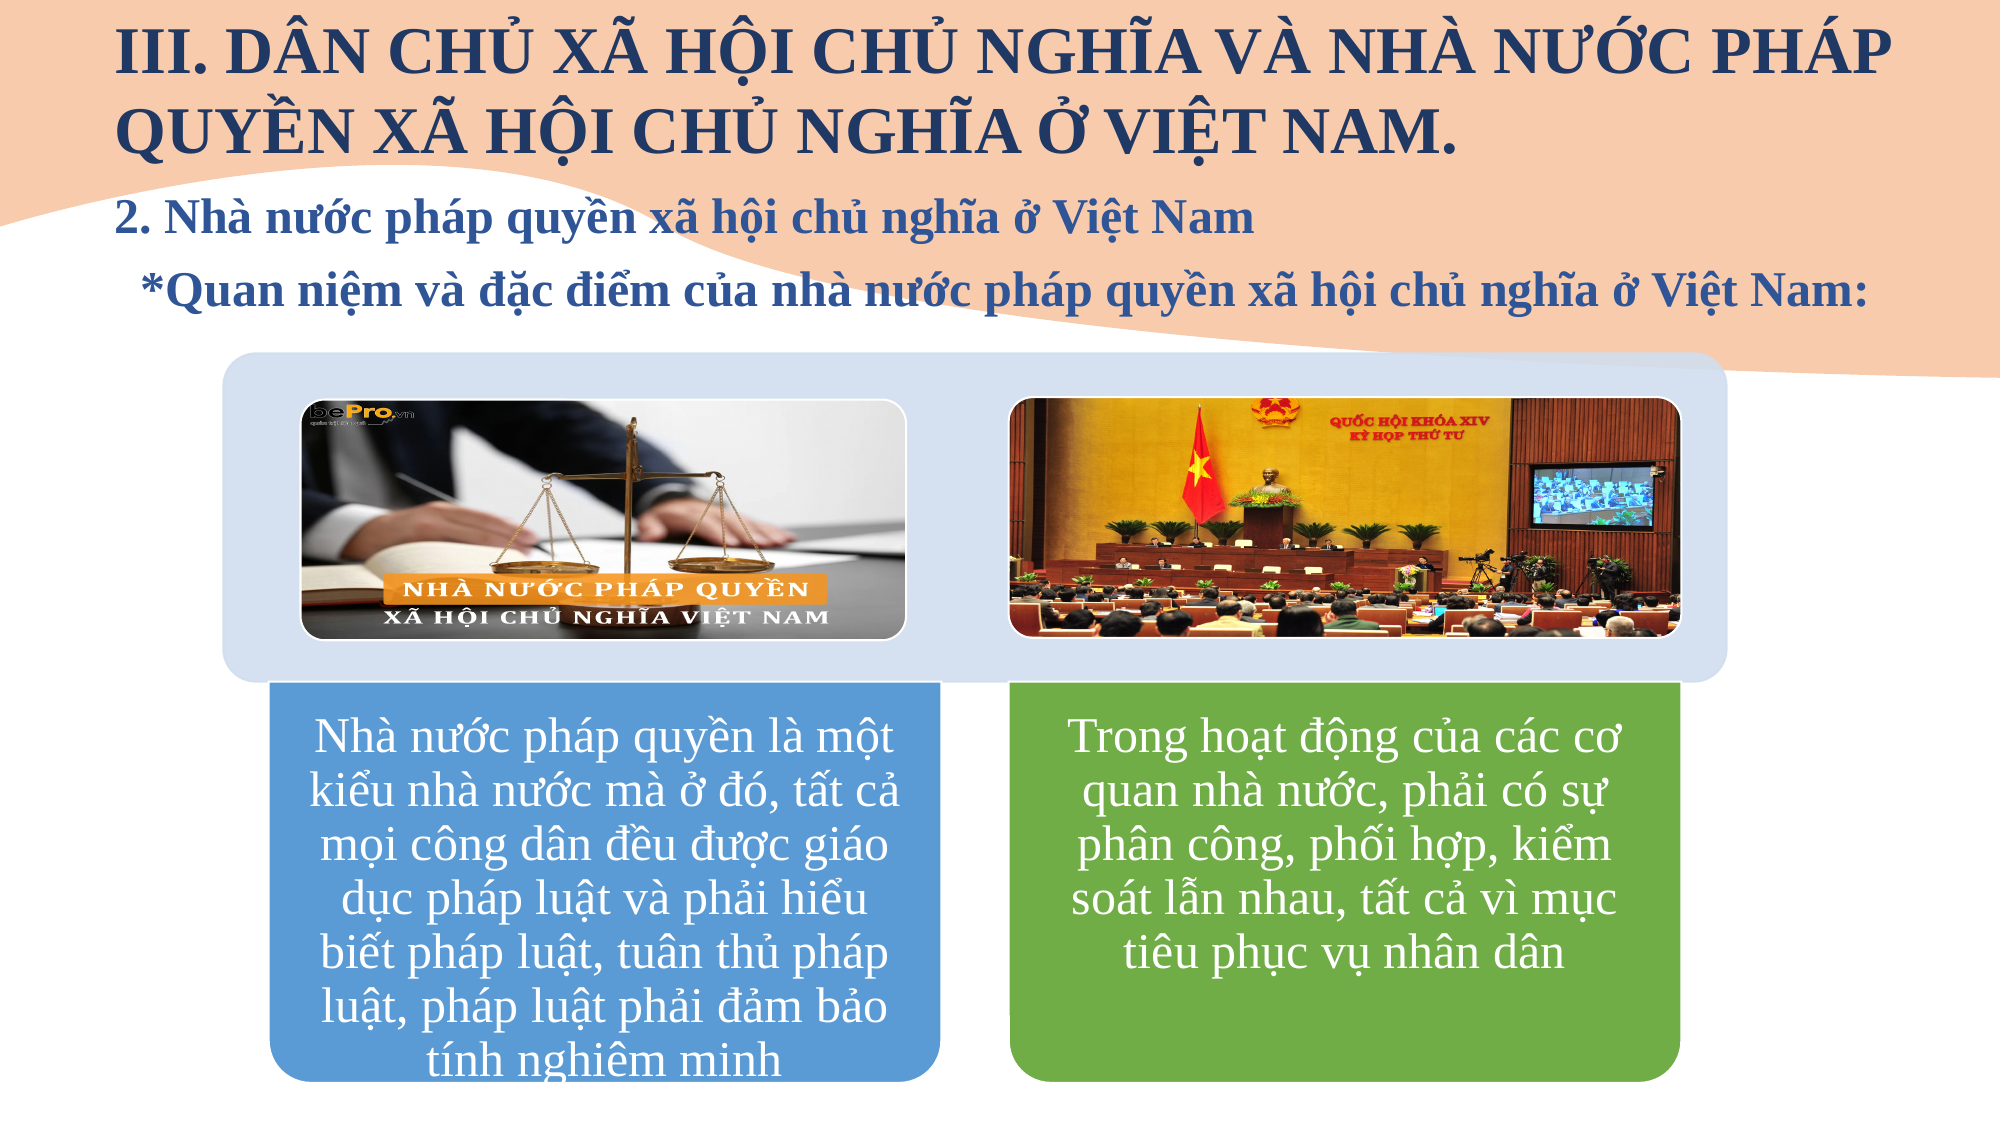

III. DÂN CHỦ XÃ HỘI CHỦ NGHĨA VÀ NHÀ NƯỚC PHÁP QUYỀN XÃ HỘI CHỦ NGHĨA Ở VIỆT NAM.
2. Nhà nước pháp quyền xã hội chủ nghĩa ở Việt Nam
*Quan niệm và đặc điểm của nhà nước pháp quyền xã hội chủ nghĩa ở Việt Nam:
Nhà nước pháp quyền là một kiểu nhà nước mà ở đó, tất cả mọi công dân đều được giáo dục pháp luật và phải hiểu biết pháp luật, tuân thủ pháp luật, pháp luật phải đảm bảo tính nghiêm minh
Trong hoạt động của các cơ quan nhà nước, phải có sự phân công, phối hợp, kiểm soát lẫn nhau, tất cả vì mục tiêu phục vụ nhân dân